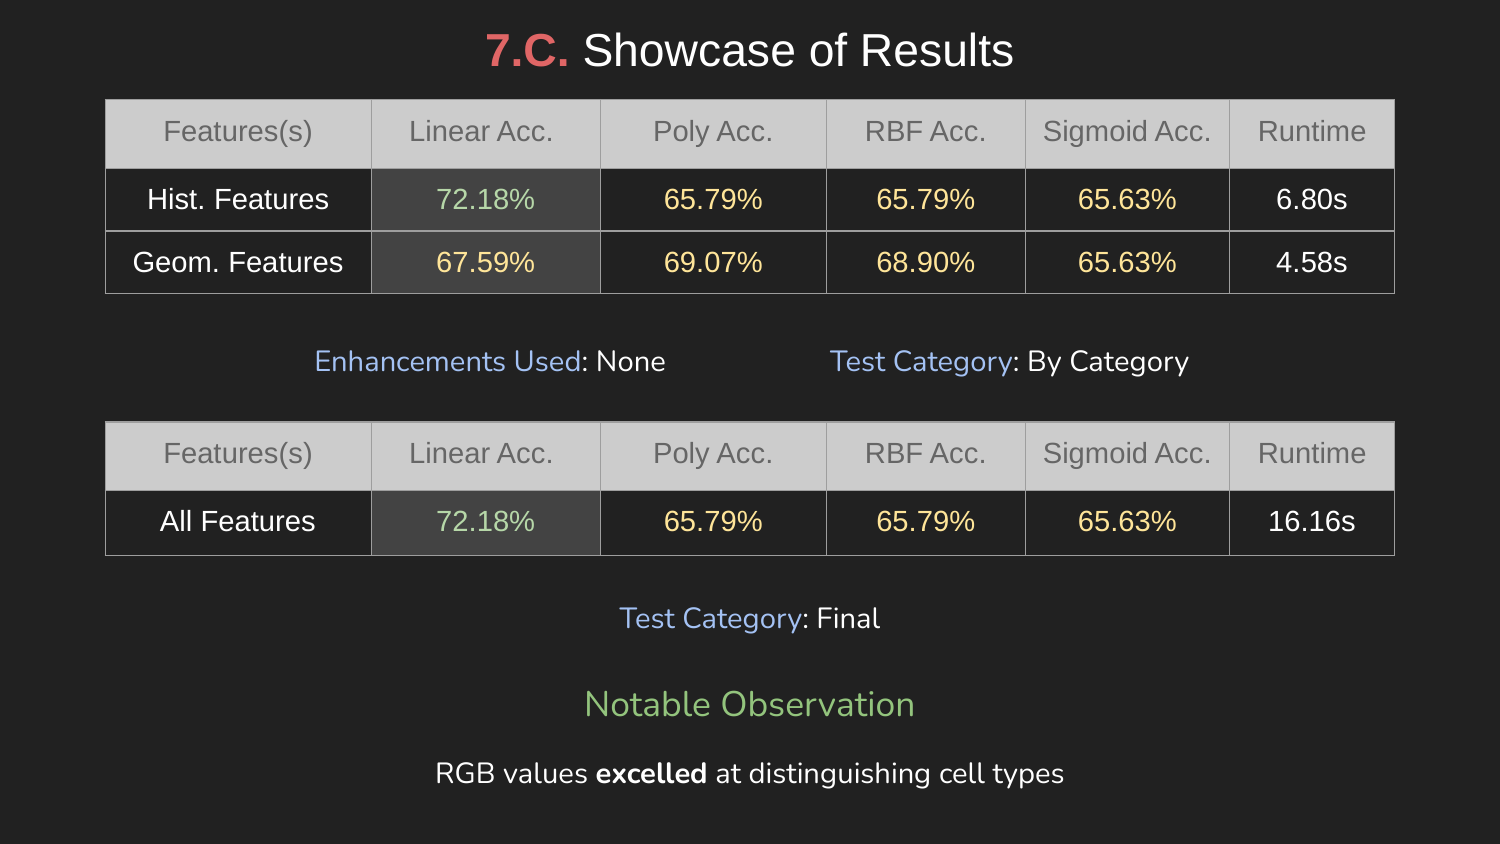

# 7.C. Showcase of Results

| Features(s) | Linear Acc. | Poly Acc. | RBF Acc. | Sigmoid Acc. | Runtime |
| --- | --- | --- | --- | --- | --- |
| Hist. Features | 72.18% | 65.79% | 65.79% | 65.63% | 6.80s |
| Geom. Features | 67.59% | 69.07% | 68.90% | 65.63% | 4.58s |
Enhancements Used: None
Test Category: By Category
| Features(s) | Linear Acc. | Poly Acc. | RBF Acc. | Sigmoid Acc. | Runtime |
| --- | --- | --- | --- | --- | --- |
| All Features | 72.18% | 65.79% | 65.79% | 65.63% | 16.16s |
Test Category: Final
Notable Observation
RGB values excelled at distinguishing cell types